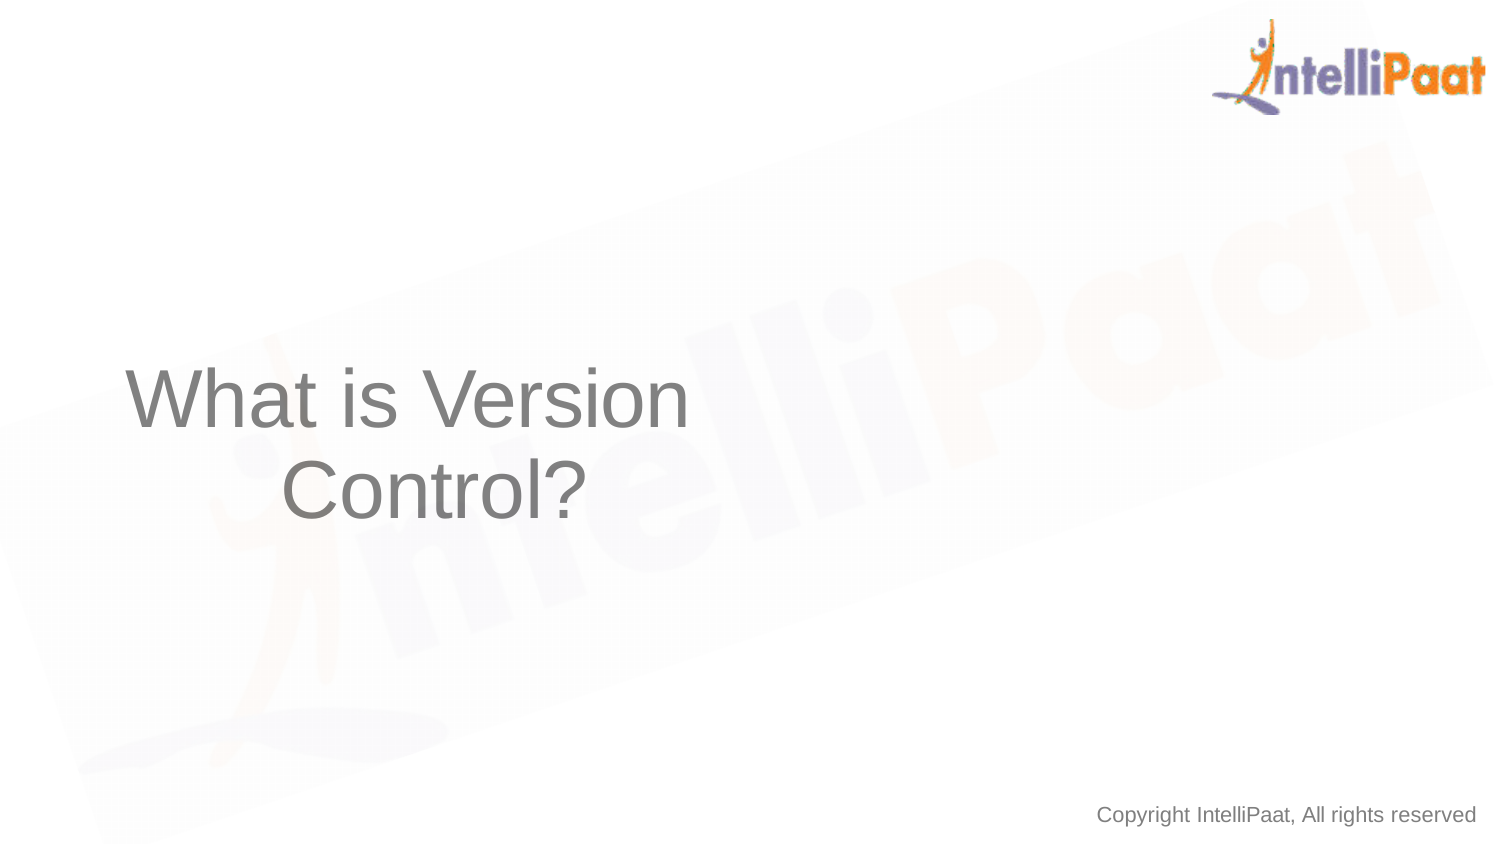

# What is Version  Control?
Copyright IntelliPaat, All rights reserved